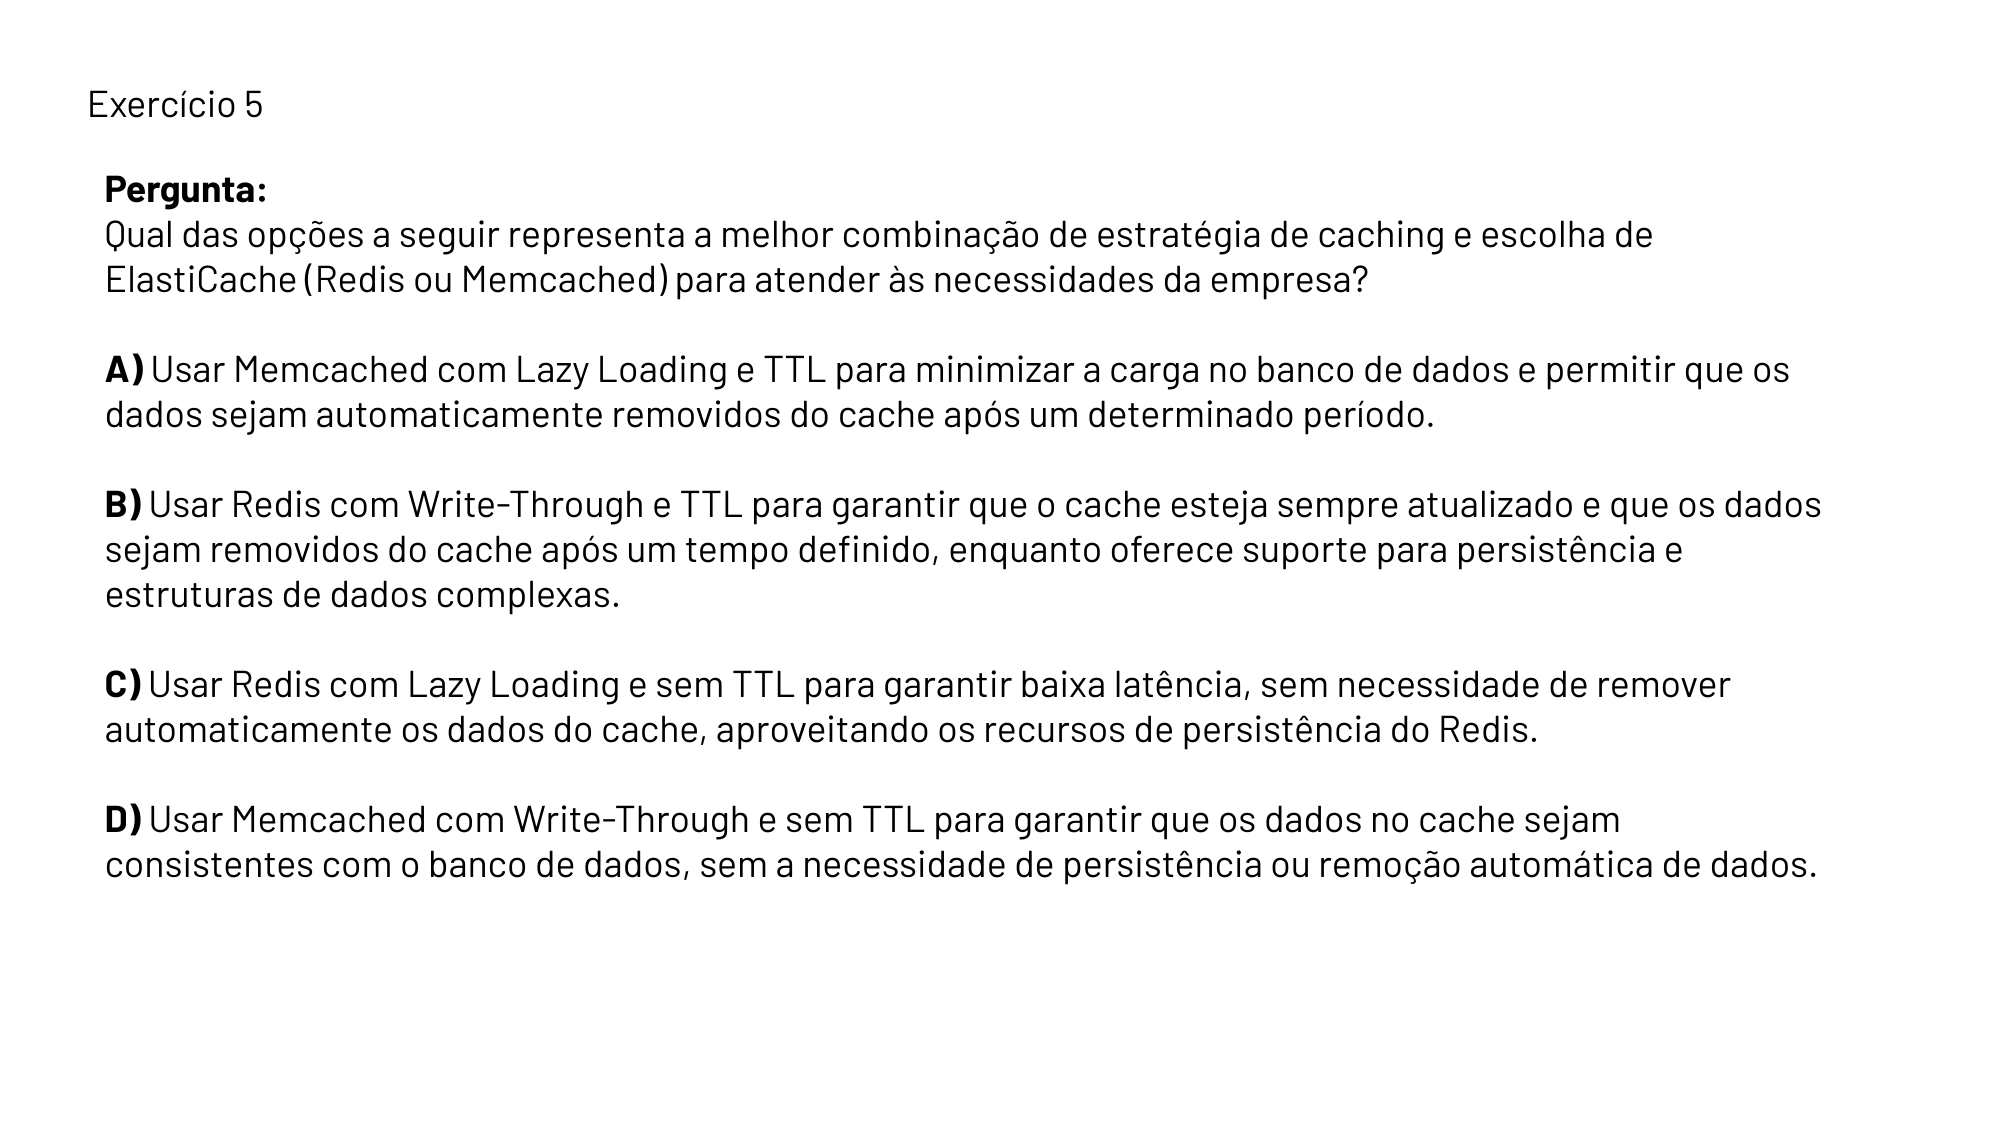

Exercício 5
Pergunta:
Qual das opções a seguir representa a melhor combinação de estratégia de caching e escolha de ElastiCache (Redis ou Memcached) para atender às necessidades da empresa?

A) Usar Memcached com Lazy Loading e TTL para minimizar a carga no banco de dados e permitir que os dados sejam automaticamente removidos do cache após um determinado período.

B) Usar Redis com Write-Through e TTL para garantir que o cache esteja sempre atualizado e que os dados sejam removidos do cache após um tempo definido, enquanto oferece suporte para persistência e estruturas de dados complexas.

C) Usar Redis com Lazy Loading e sem TTL para garantir baixa latência, sem necessidade de remover automaticamente os dados do cache, aproveitando os recursos de persistência do Redis.

D) Usar Memcached com Write-Through e sem TTL para garantir que os dados no cache sejam consistentes com o banco de dados, sem a necessidade de persistência ou remoção automática de dados.